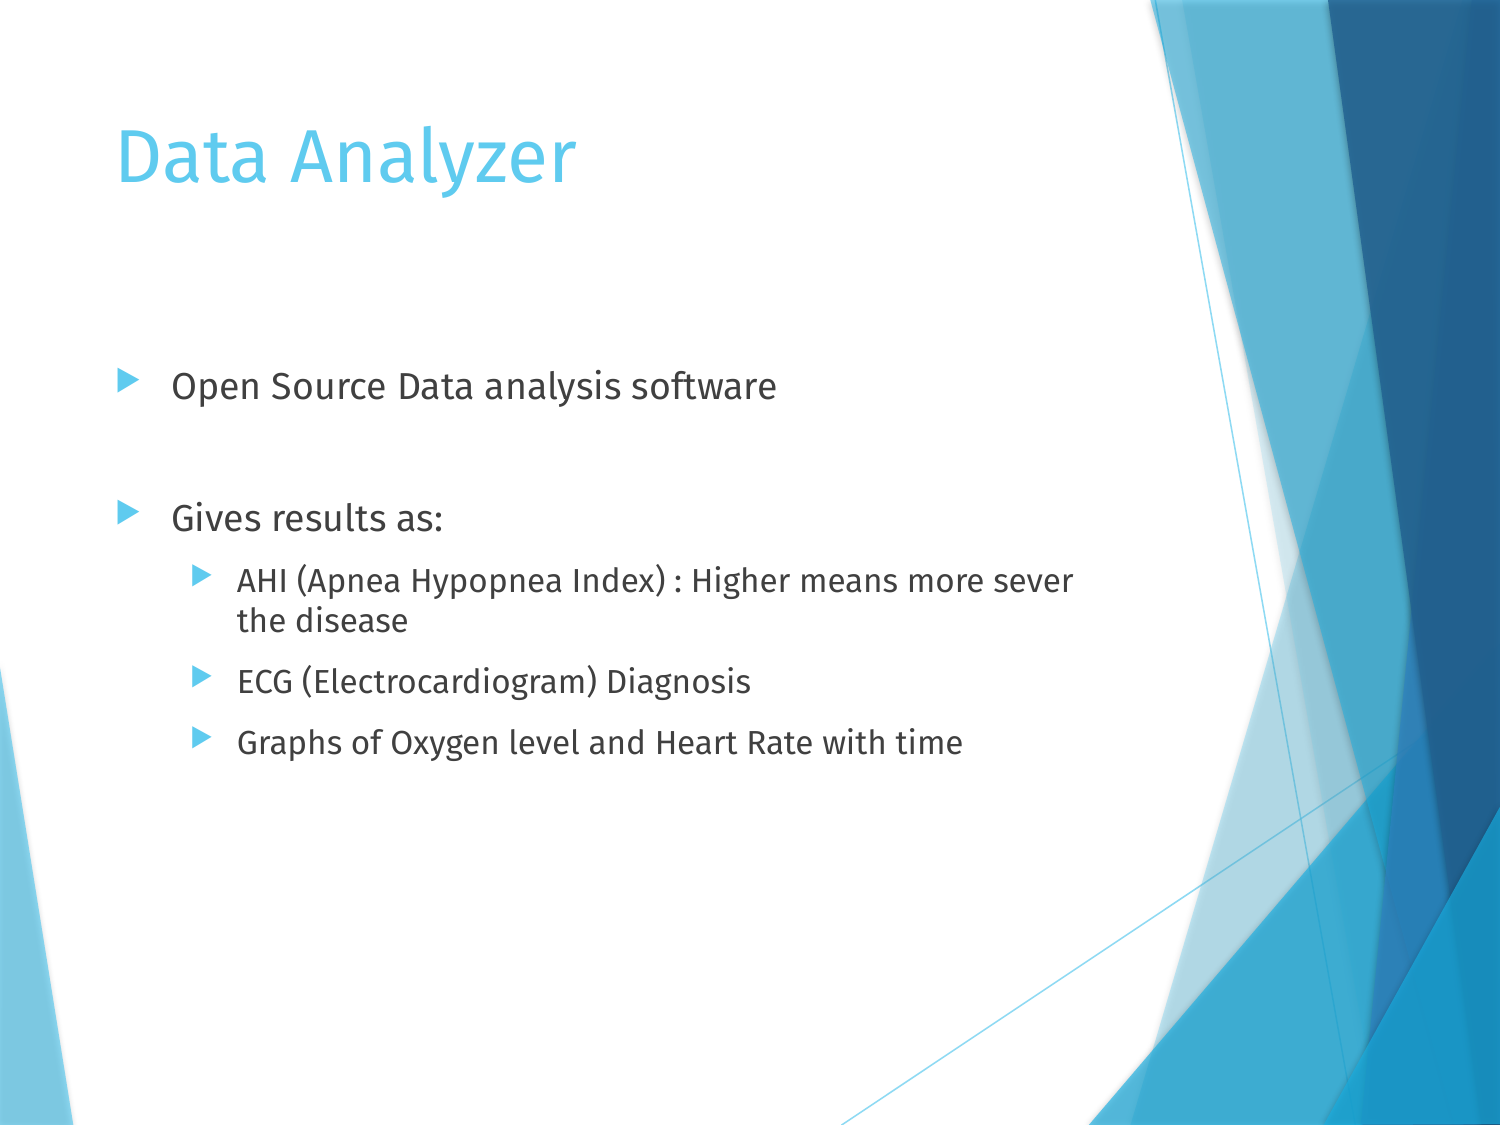

# Data Analyzer
Open Source Data analysis software

Gives results as:
AHI (Apnea Hypopnea Index) : Higher means more sever the disease
ECG (Electrocardiogram) Diagnosis
Graphs of Oxygen level and Heart Rate with time